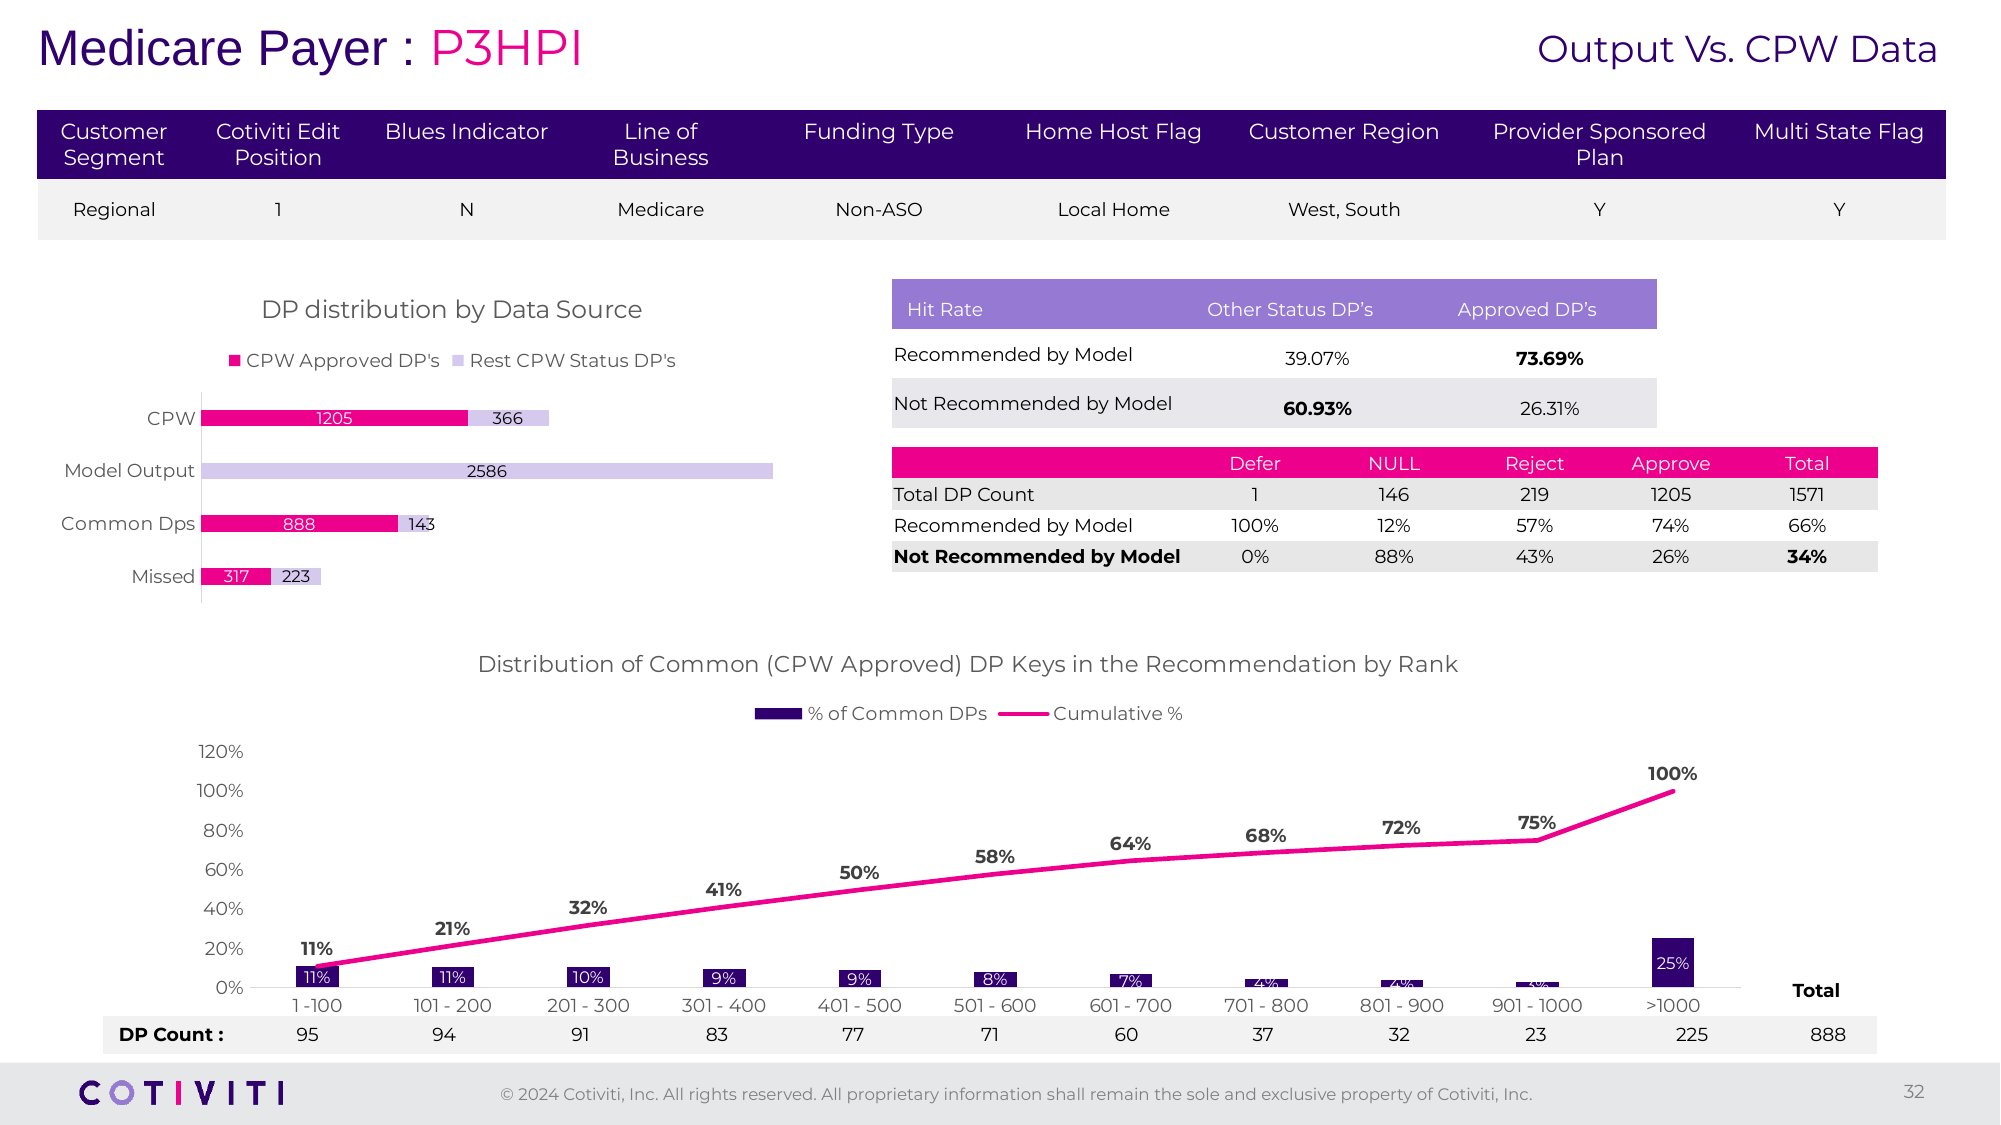

Output Vs. CPW Data
Medicare Payer : P3HPI
| Customer Segment | Cotiviti Edit Position | Blues Indicator | Line of Business | Funding Type | Home Host Flag | Customer Region | Provider Sponsored Plan | Multi State Flag |
| --- | --- | --- | --- | --- | --- | --- | --- | --- |
| Regional | 1 | N | Medicare | Non-ASO | Local Home | West, South | Y | Y |

### Chart: DP distribution by Data Source

| Category | CPW Approved DP's | Rest CPW Status DP's |
|---|---|---|
| Missed | 317.0 | 223.0 |
| Common Dps | 888.0 | 143.0 |
| Model Output | None | 2586.0 |
| CPW | 1205.0 | 366.0 |
| Hit Rate | Other Status DP’s | Approved DP’s |
| --- | --- | --- |
| Recommended by Model | 39.07% | 73.69% |
| Not Recommended by Model | 60.93% | 26.31% |
|  | Defer | NULL | Reject | Approve | Total |
| --- | --- | --- | --- | --- | --- |
| Total DP Count | 1 | 146 | 219 | 1205 | 1571 |
| Recommended by Model | 100% | 12% | 57% | 74% | 66% |
| Not Recommended by Model | 0% | 88% | 43% | 26% | 34% |

### Chart: Distribution of Common (CPW Approved) DP Keys in the Recommendation by Rank

| Category | % of Common DPs | Column1 | Cumulative % |
|---|---|---|---|
| 1 -100 | 0.10698198198198199 | None | 0.10698198198198199 |
| 101 - 200 | 0.10585585585585586 | None | 0.21283783783783783 |
| 201 - 300 | 0.10247747747747747 | None | 0.3153153153153153 |
| 301 - 400 | 0.09346846846846847 | None | 0.40878378378378377 |
| 401 - 500 | 0.08671171171171171 | None | 0.4954954954954955 |
| 501 - 600 | 0.07995495495495496 | None | 0.5754504504504504 |
| 601 - 700 | 0.06756756756756757 | None | 0.643018018018018 |
| 701 - 800 | 0.041666666666666664 | None | 0.6846846846846846 |
| 801 - 900 | 0.036036036036036036 | None | 0.7207207207207206 |
| 901 - 1000 | 0.0259009009009009 | None | 0.7466216216216215 |
| >1000 | 0.25 | None | 0.9966216216216215 |
Total
| DP Count : | 95 | 94 | 91 | 83 | 77 | 71 | 60 | 37 | 32 | 23 | 225 | 888 |
| --- | --- | --- | --- | --- | --- | --- | --- | --- | --- | --- | --- | --- |
32